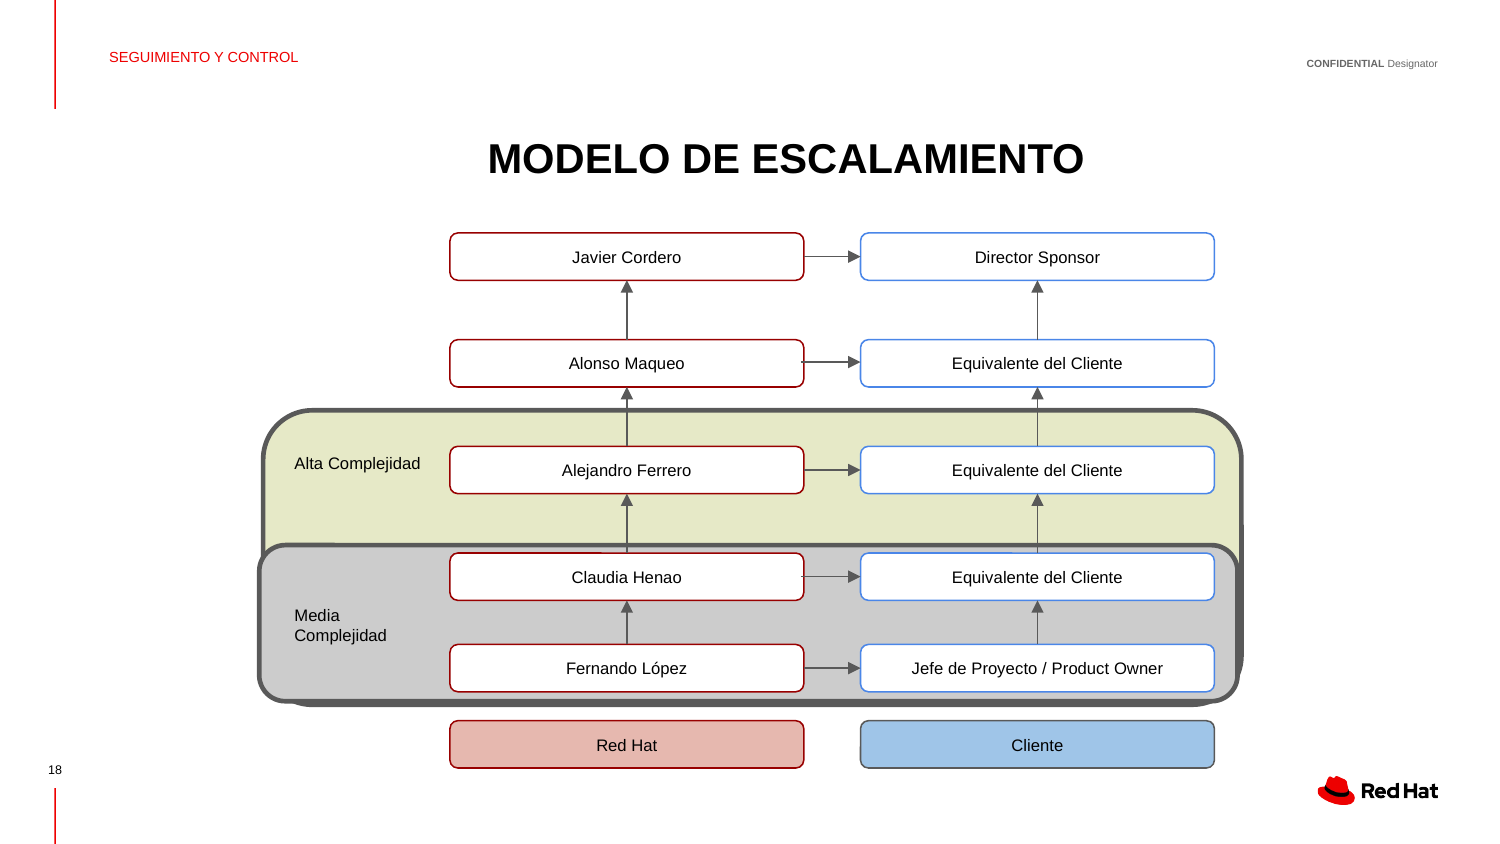

SEGUIMIENTO Y CONTROL
# MODELO DE ESCALAMIENTO
Javier Cordero
Director Sponsor
Alonso Maqueo
Equivalente del Cliente

Alta Complejidad
Alejandro Ferrero
Equivalente del Cliente

Claudia Henao
Equivalente del Cliente
Media
Complejidad
Fernando López
Jefe de Proyecto / Product Owner
Red Hat
Cliente
18